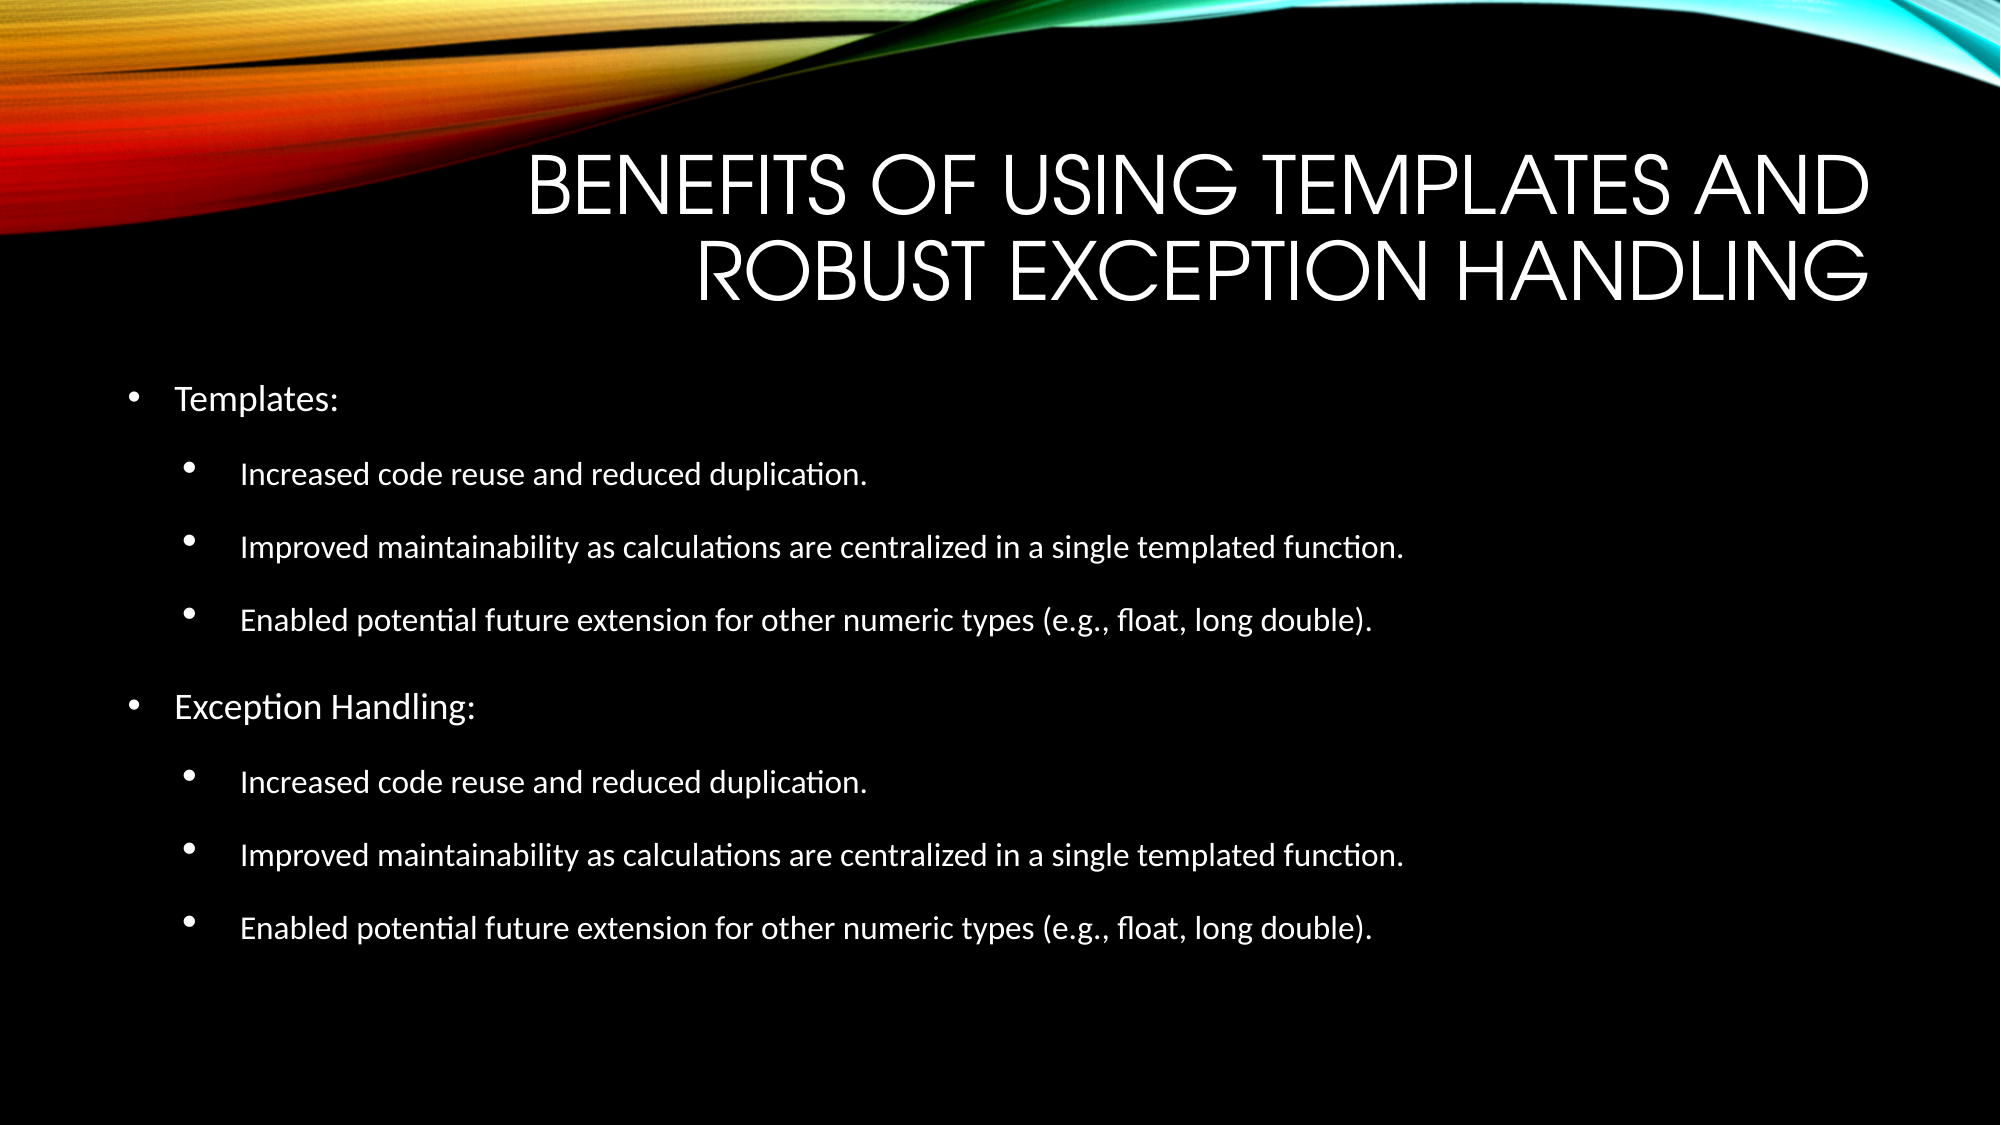

# Benefits of Using Templates and Robust Exception Handling
Templates:
Increased code reuse and reduced duplication.
Improved maintainability as calculations are centralized in a single templated function.
Enabled potential future extension for other numeric types (e.g., float, long double).
Exception Handling:
Increased code reuse and reduced duplication.
Improved maintainability as calculations are centralized in a single templated function.
Enabled potential future extension for other numeric types (e.g., float, long double).